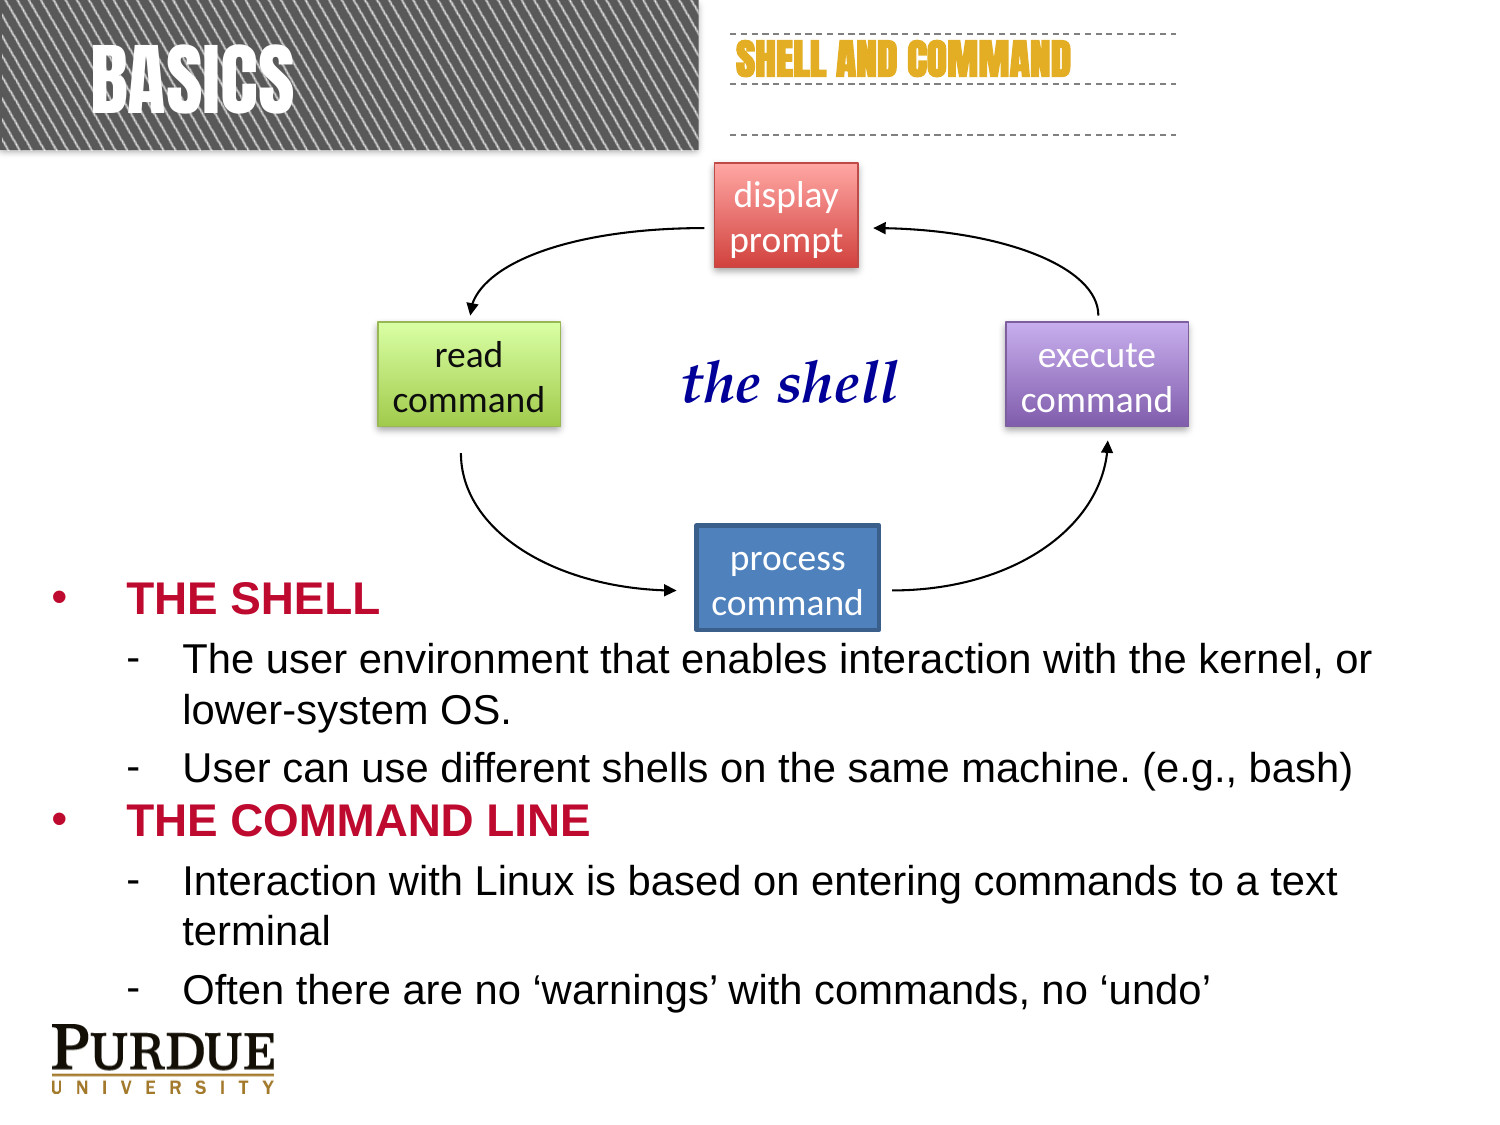

# Basics
SHELL and COMMAND
display
prompt

read
command
execute
command
the shell
process
command

The Shell
The user environment that enables interaction with the kernel, or lower-system OS.
User can use different shells on the same machine. (e.g., bash)
The Command Line
Interaction with Linux is based on entering commands to a text terminal
Often there are no ‘warnings’ with commands, no ‘undo’